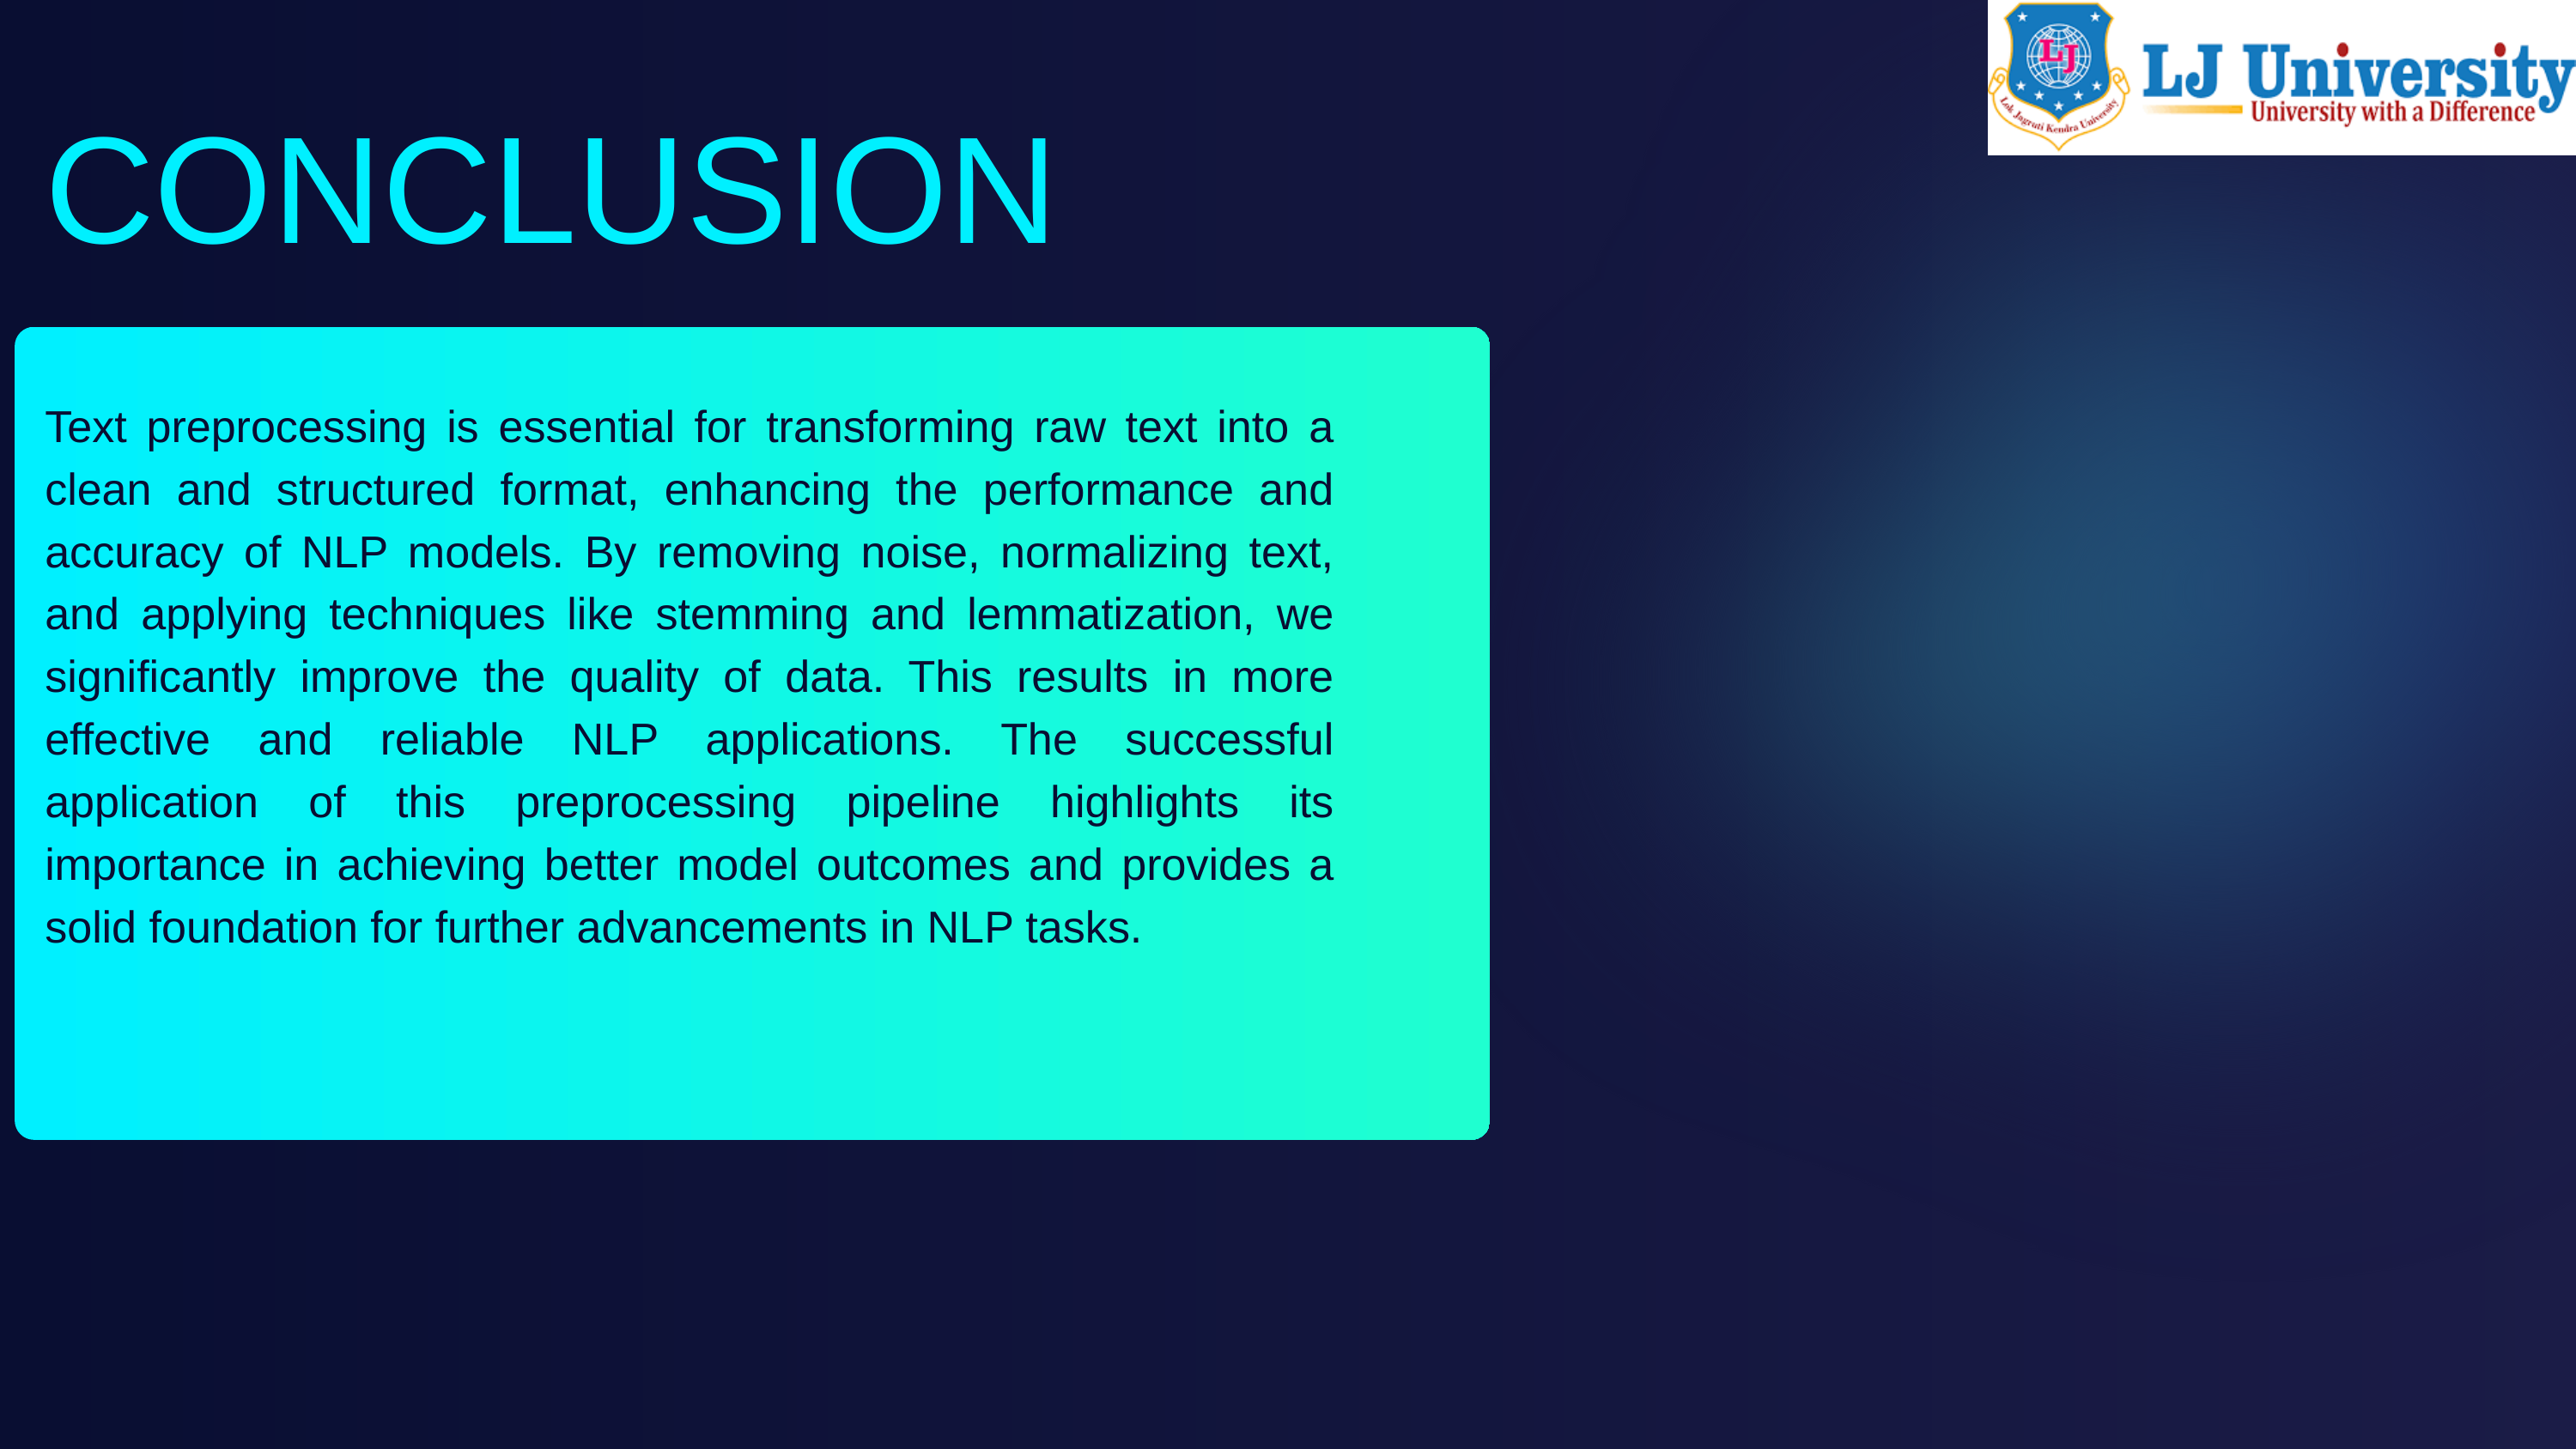

CONCLUSION

Text preprocessing is essential for transforming raw text into a clean and structured format, enhancing the performance and accuracy of NLP models. By removing noise, normalizing text, and applying techniques like stemming and lemmatization, we significantly improve the quality of data. This results in more effective and reliable NLP applications. The successful application of this preprocessing pipeline highlights its importance in achieving better model outcomes and provides a solid foundation for further advancements in NLP tasks.